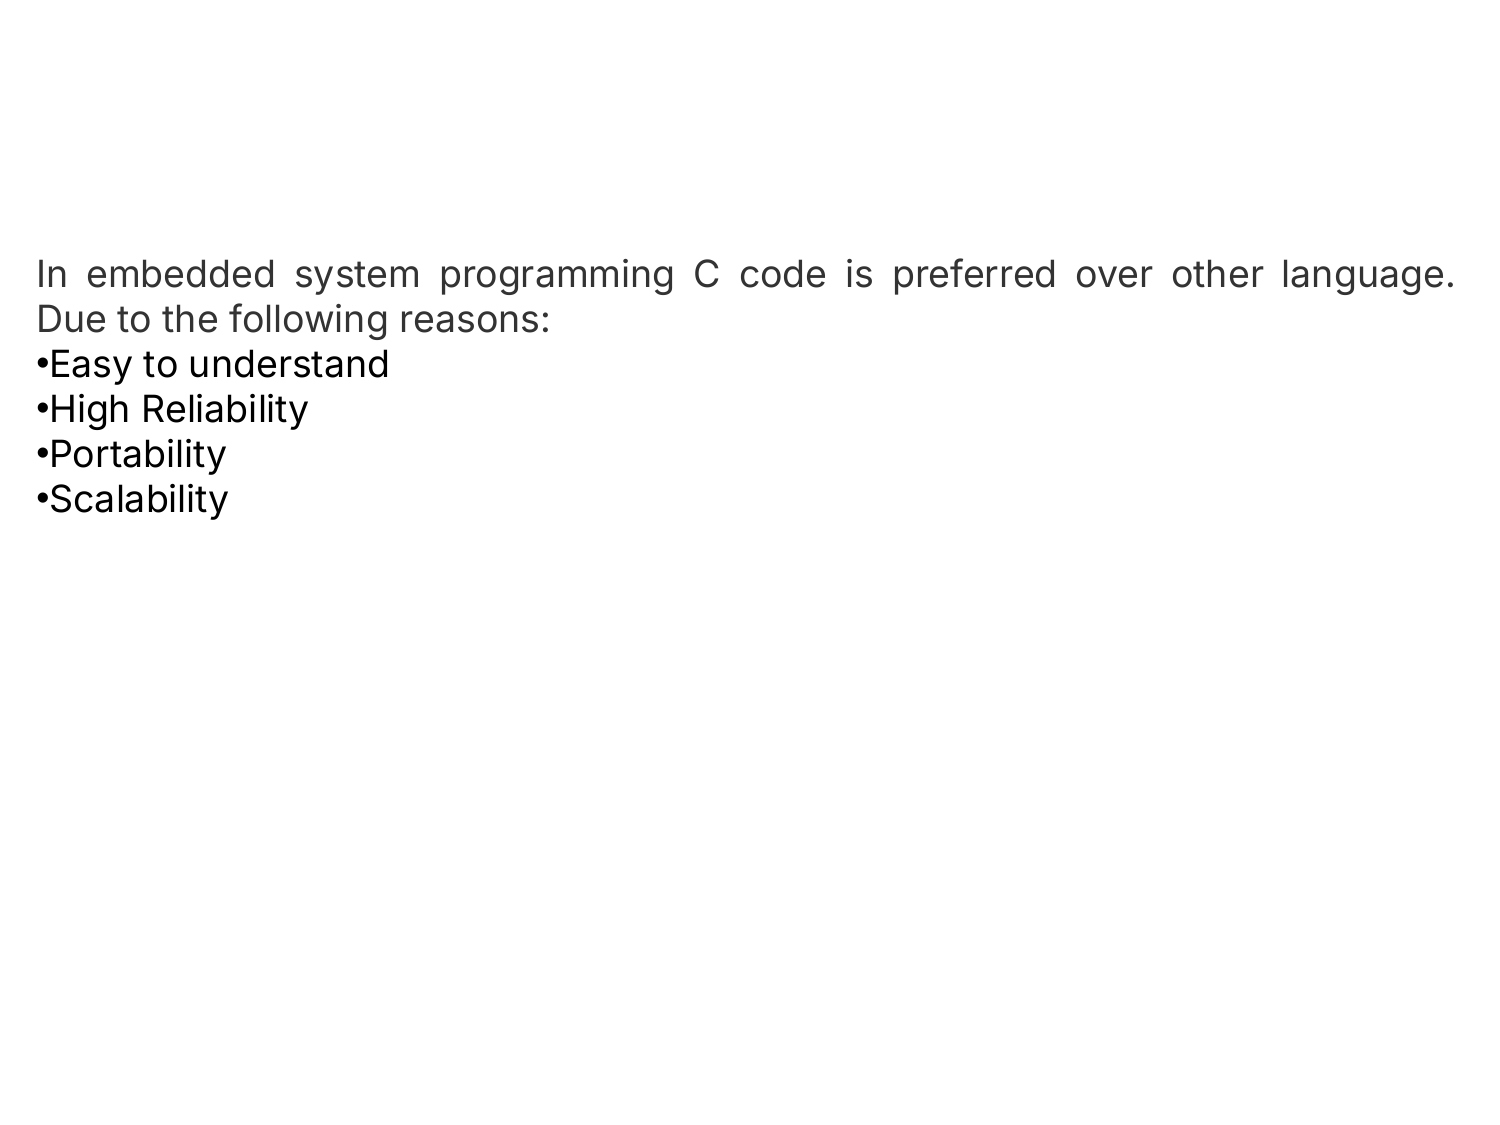

#
In embedded system programming C code is preferred over other language. Due to the following reasons:
Easy to understand
High Reliability
Portability
Scalability